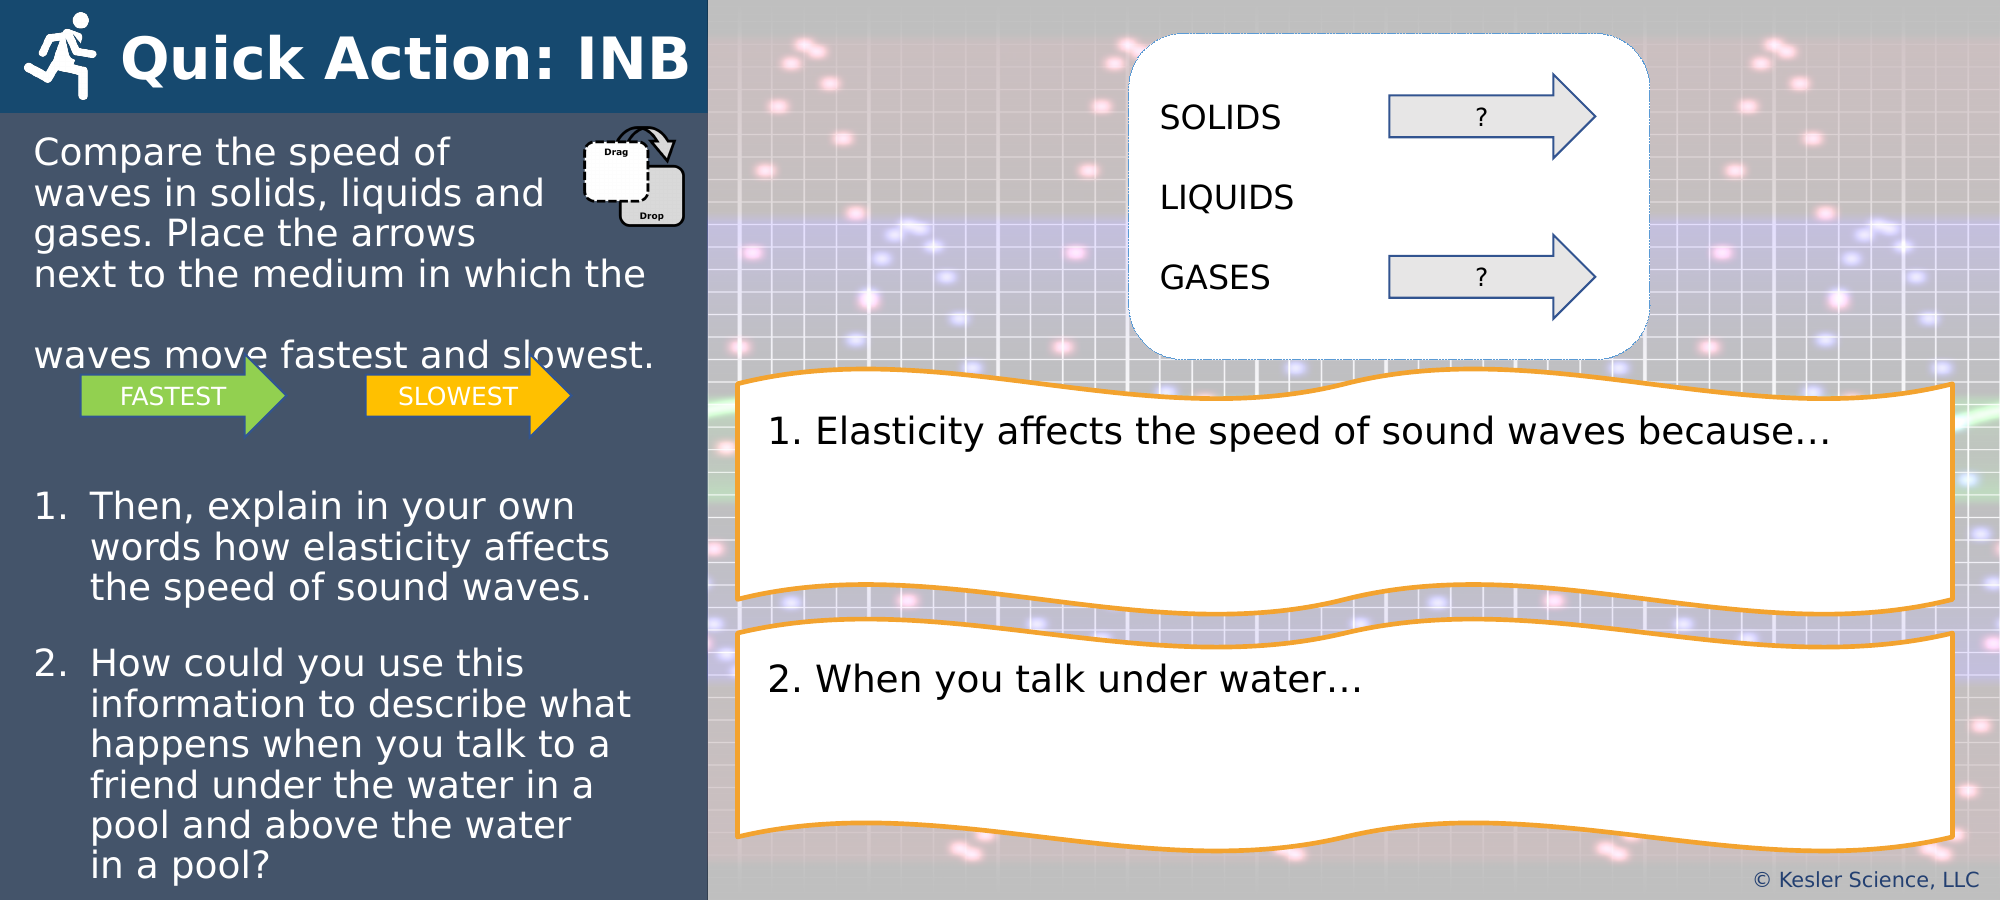

FASTEST
SLOWEST
1. Elasticity affects the speed of sound waves because…

2. When you talk under water…